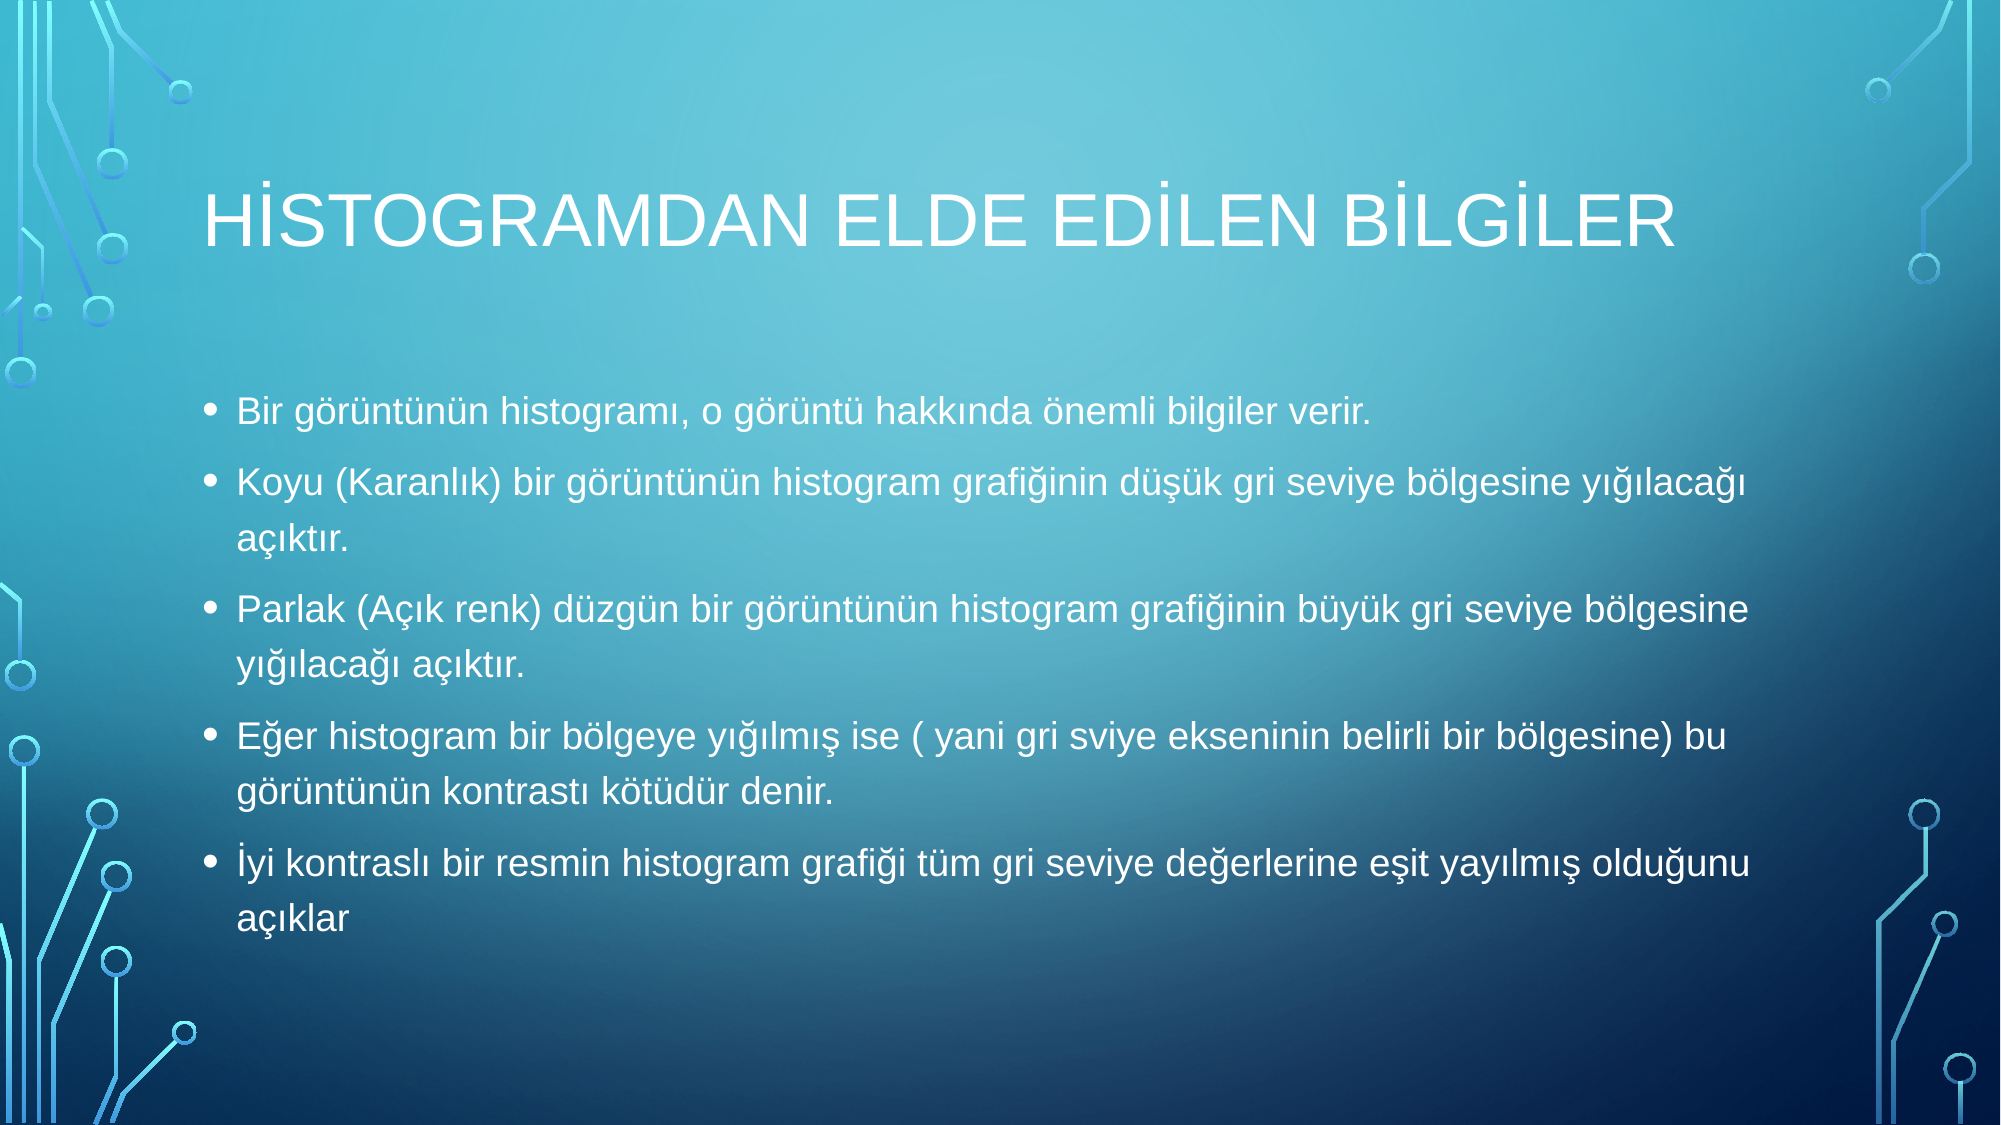

# Hİstogramdan elde edİlen bİlgİler
Bir görüntünün histogramı, o görüntü hakkında önemli bilgiler verir.
Koyu (Karanlık) bir görüntünün histogram grafiğinin düşük gri seviye bölgesine yığılacağı açıktır.
Parlak (Açık renk) düzgün bir görüntünün histogram grafiğinin büyük gri seviye bölgesine yığılacağı açıktır.
Eğer histogram bir bölgeye yığılmış ise ( yani gri sviye ekseninin belirli bir bölgesine) bu görüntünün kontrastı kötüdür denir.
İyi kontraslı bir resmin histogram grafiği tüm gri seviye değerlerine eşit yayılmış olduğunu açıklar